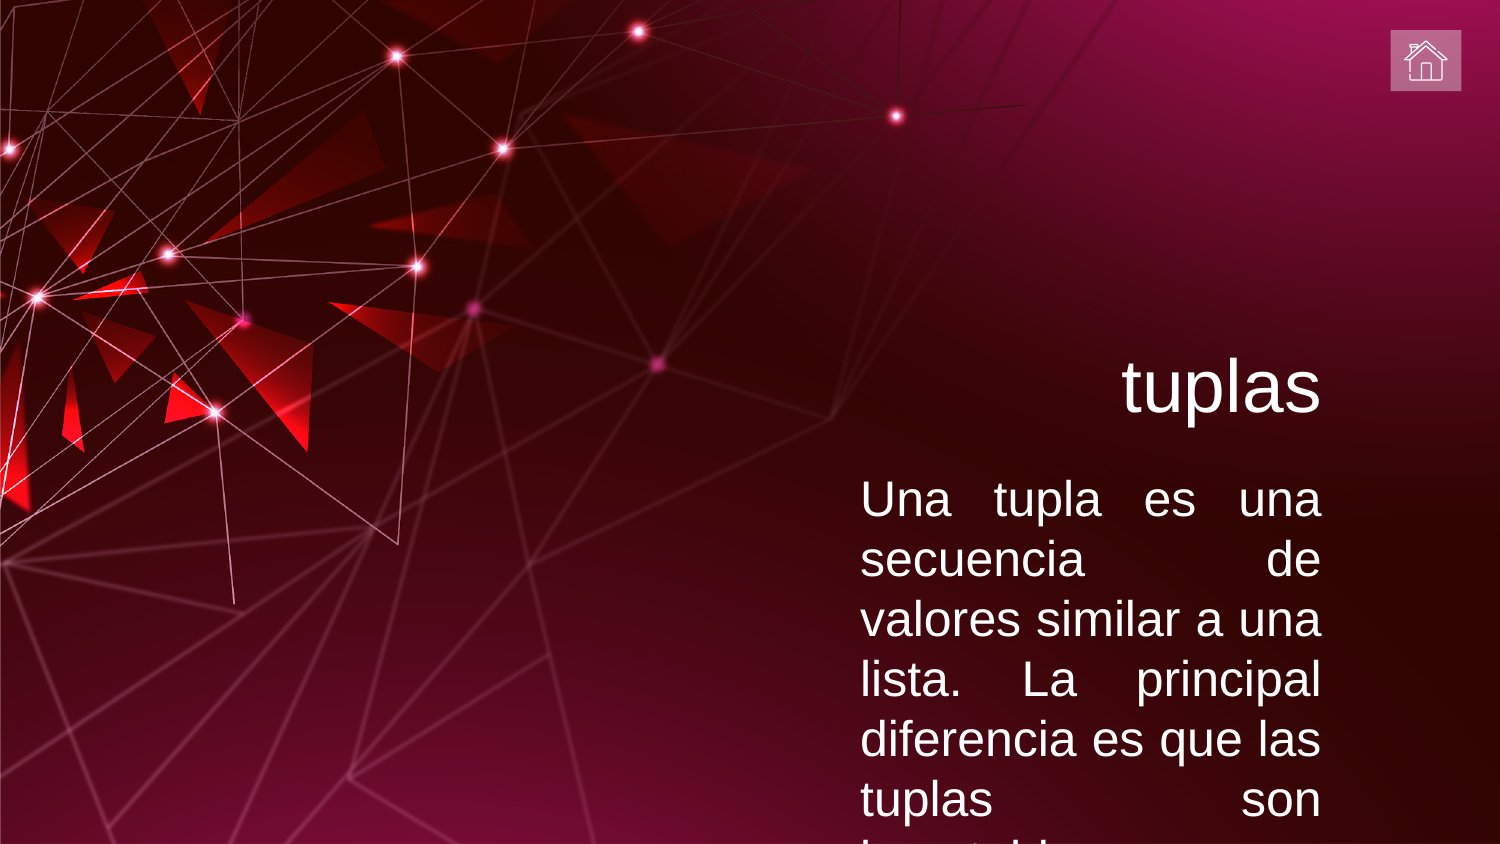

# tuplas
Una tupla es una secuencia de valores similar a una lista. La principal diferencia es que las tuplas son inmutables.